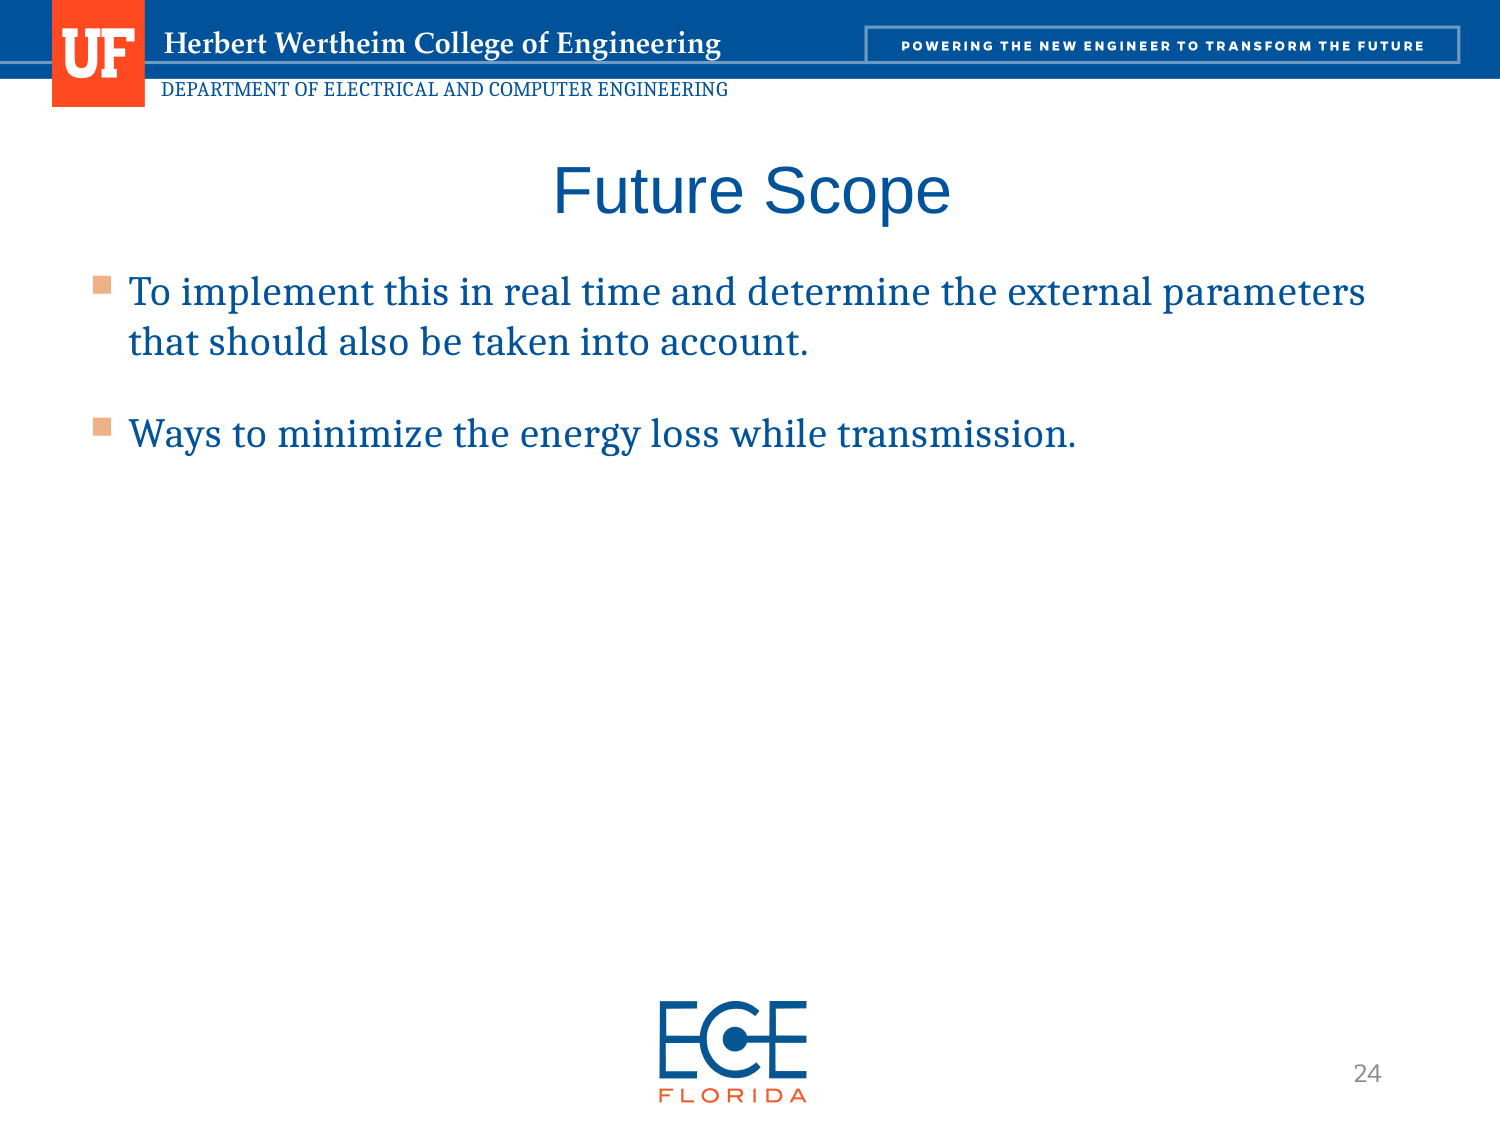

# Future Scope
To implement this in real time and determine the external parameters that should also be taken into account.
Ways to minimize the energy loss while transmission.
24